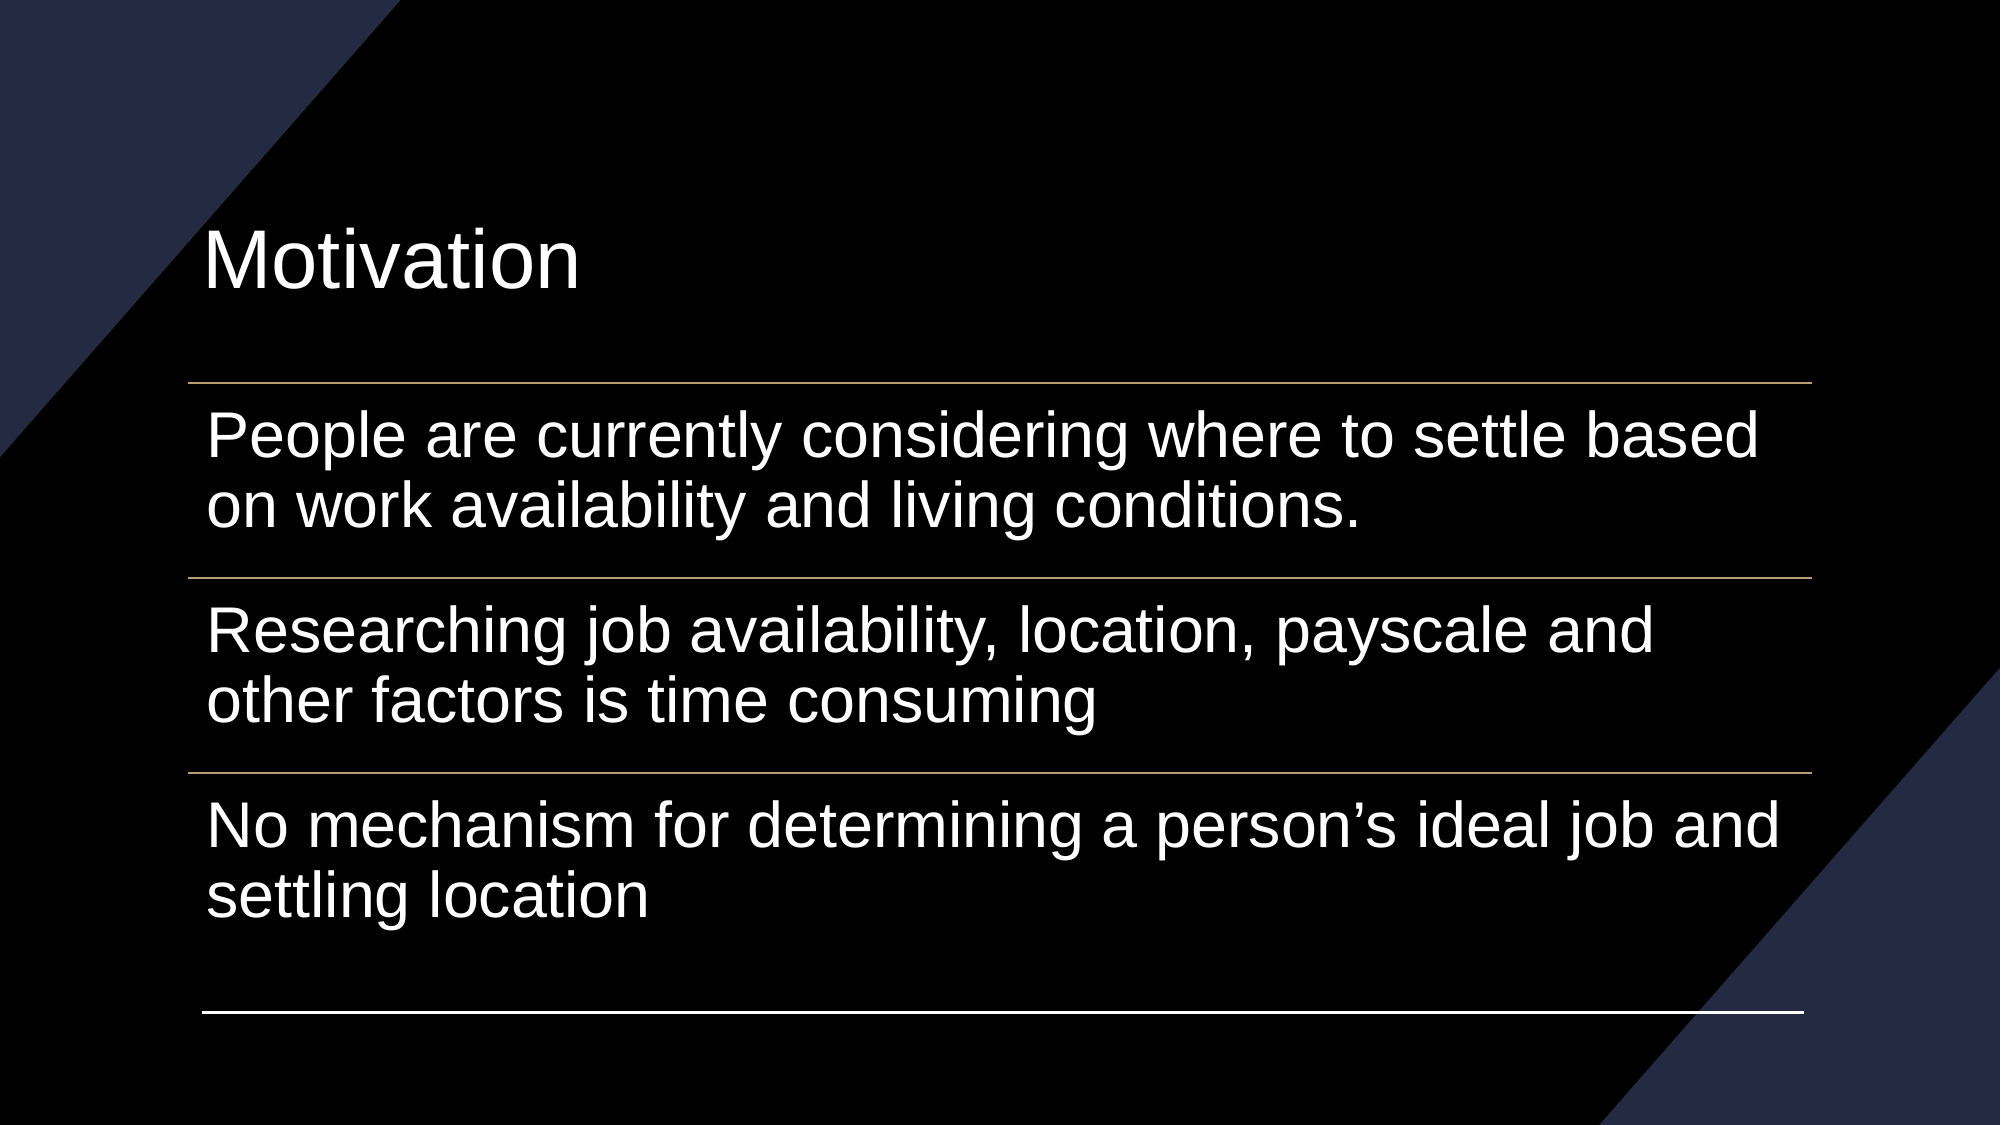

# Motivation

People are currently considering where to settle based on work availability and living conditions.

Researching job availability, location, payscale and other factors is time consuming

No mechanism for determining a person’s ideal job and settling location